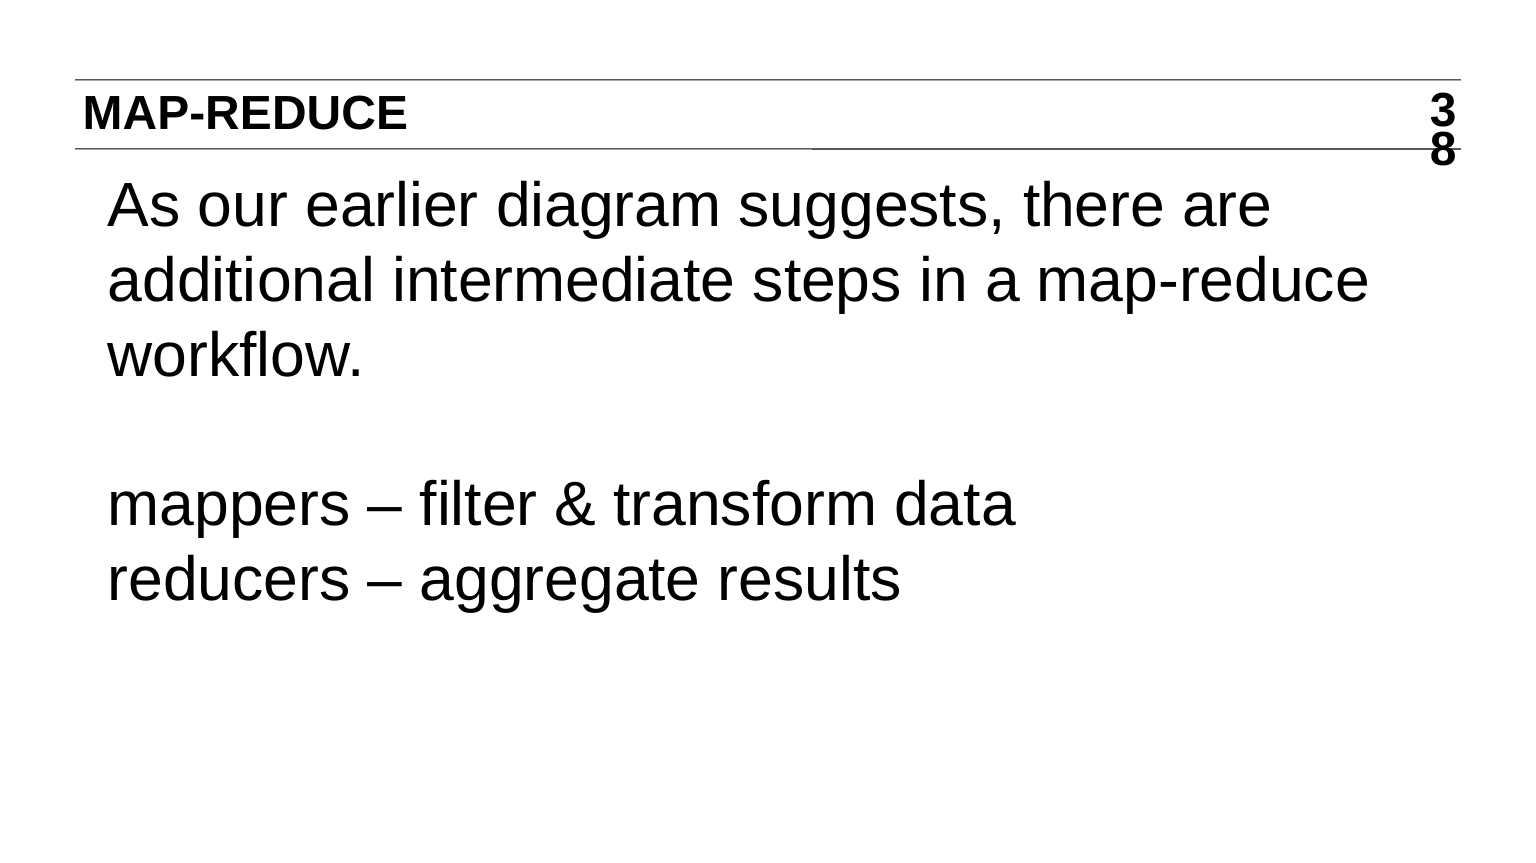

Map-reduce
38
As our earlier diagram suggests, there are additional intermediate steps in a map-reduce workflow.

mappers – filter & transform data
reducers – aggregate results